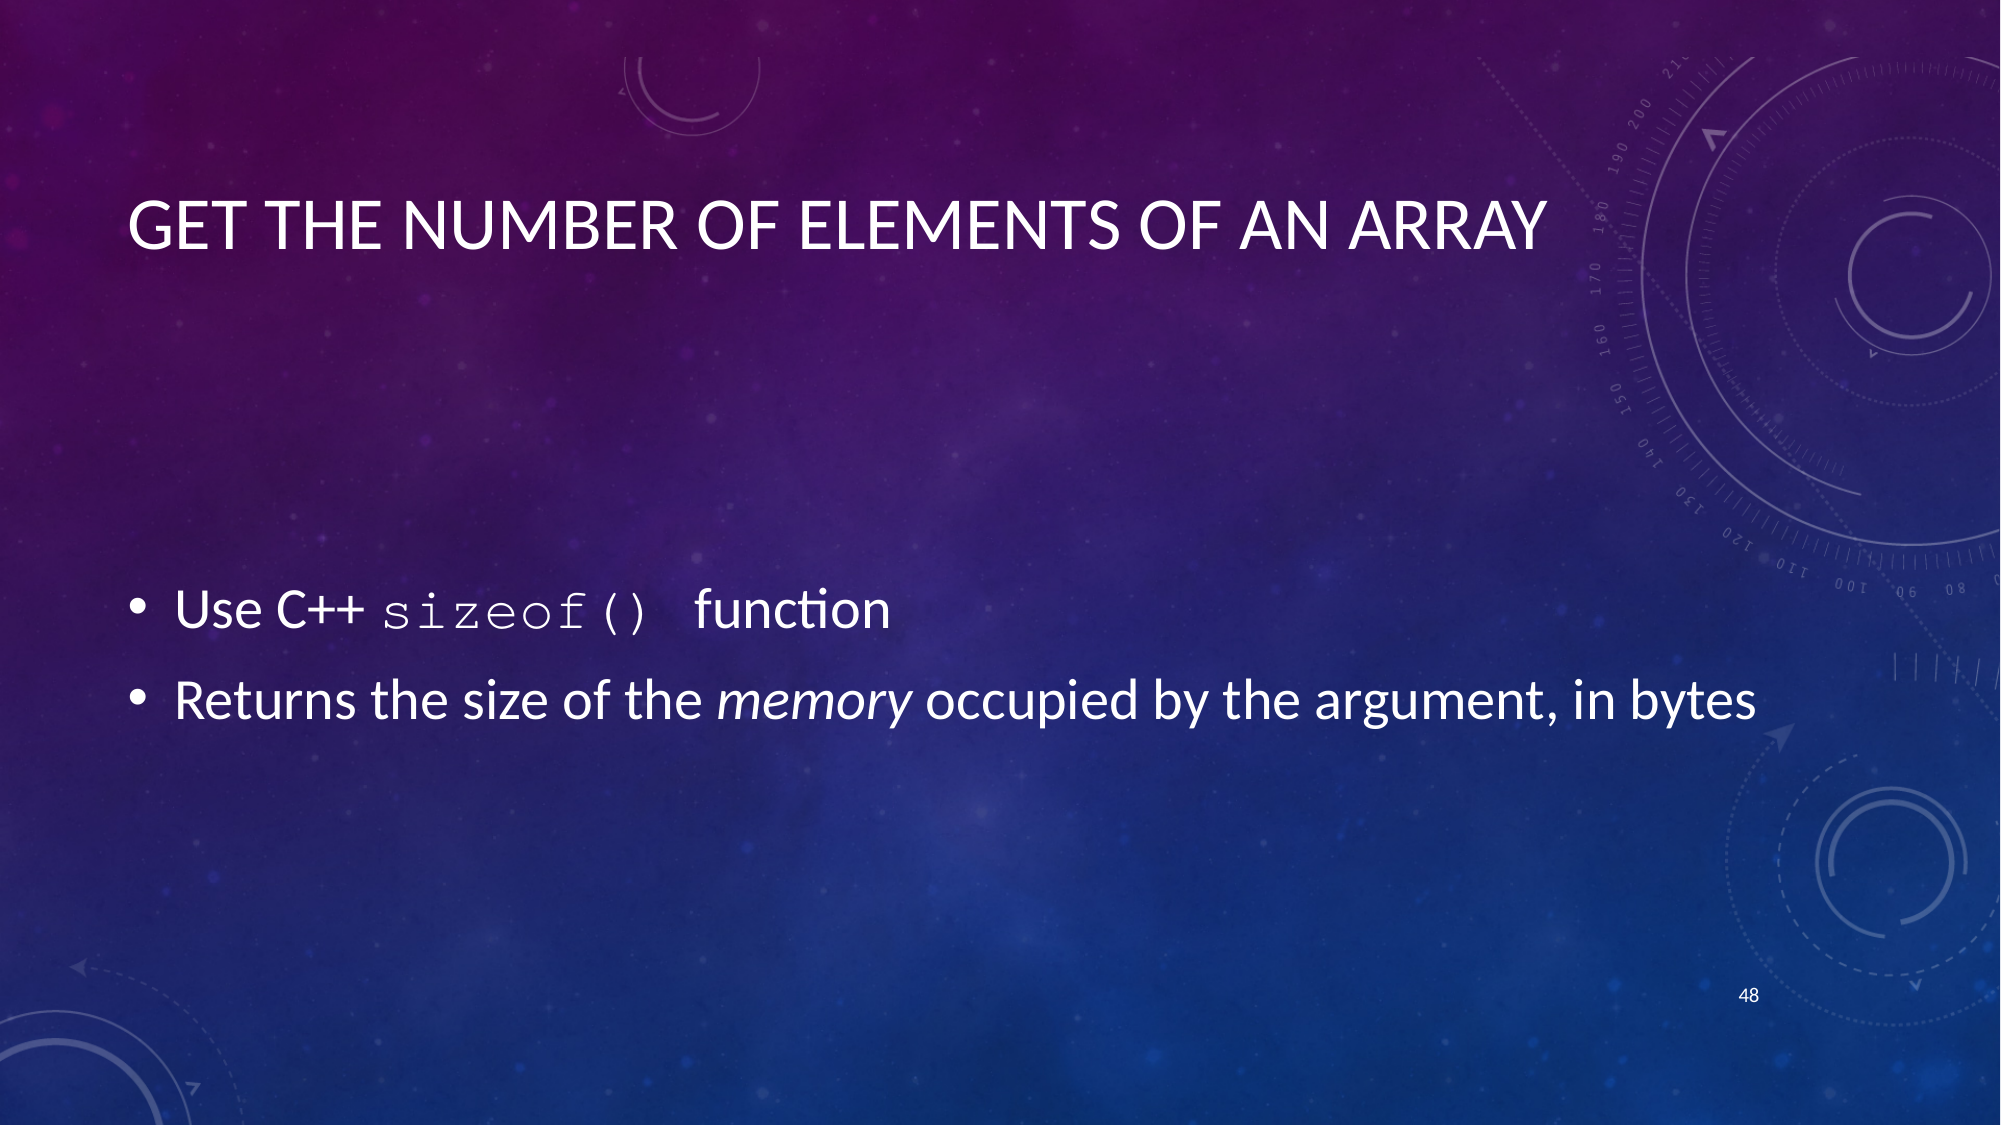

# Get the number of elements of an array
Use C++ sizeof() function
Returns the size of the memory occupied by the argument, in bytes
48